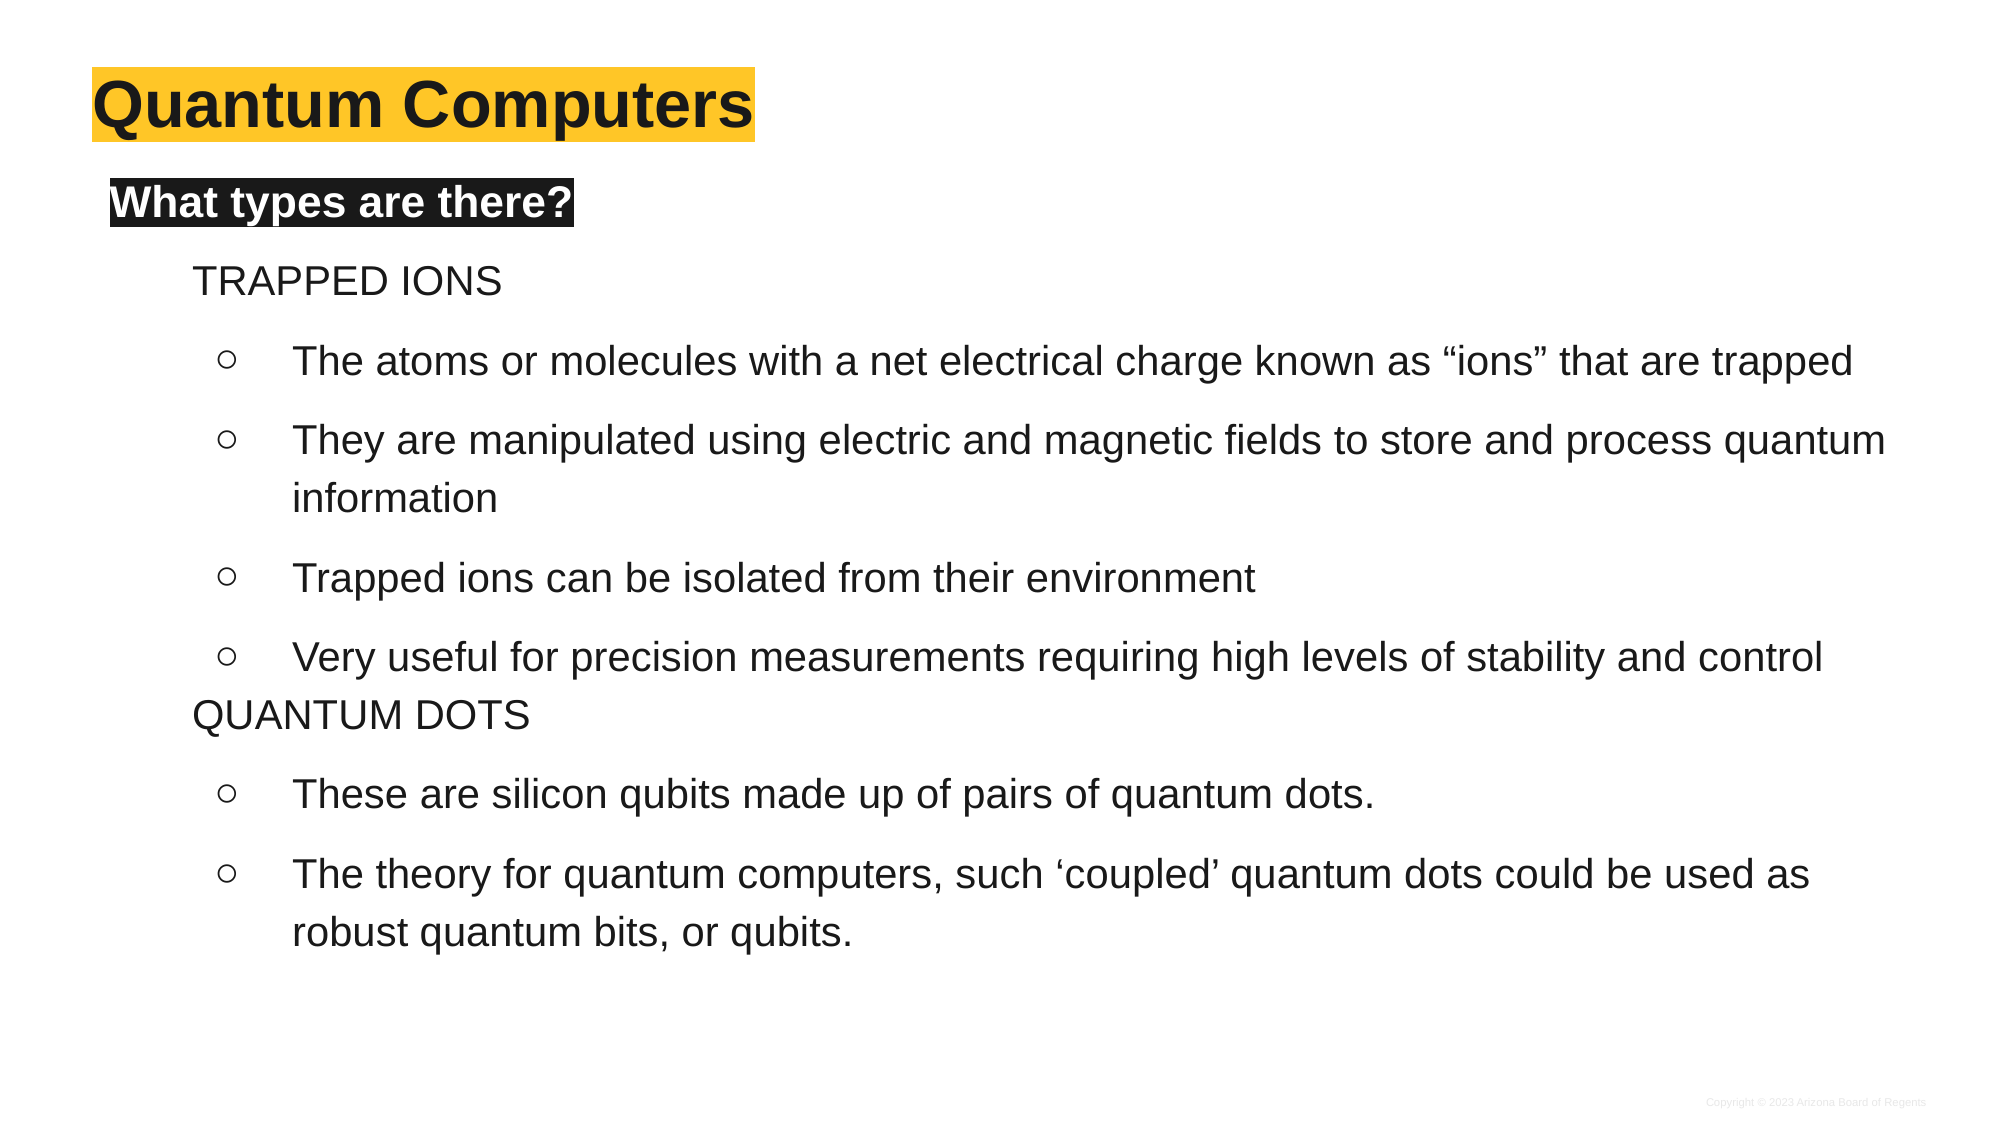

# Quantum Computers
What types are there?
TRAPPED IONS
The atoms or molecules with a net electrical charge known as “ions” that are trapped
They are manipulated using electric and magnetic fields to store and process quantum information
Trapped ions can be isolated from their environment
Very useful for precision measurements requiring high levels of stability and control
QUANTUM DOTS
These are silicon qubits made up of pairs of quantum dots.
The theory for quantum computers, such ‘coupled’ quantum dots could be used as robust quantum bits, or qubits.